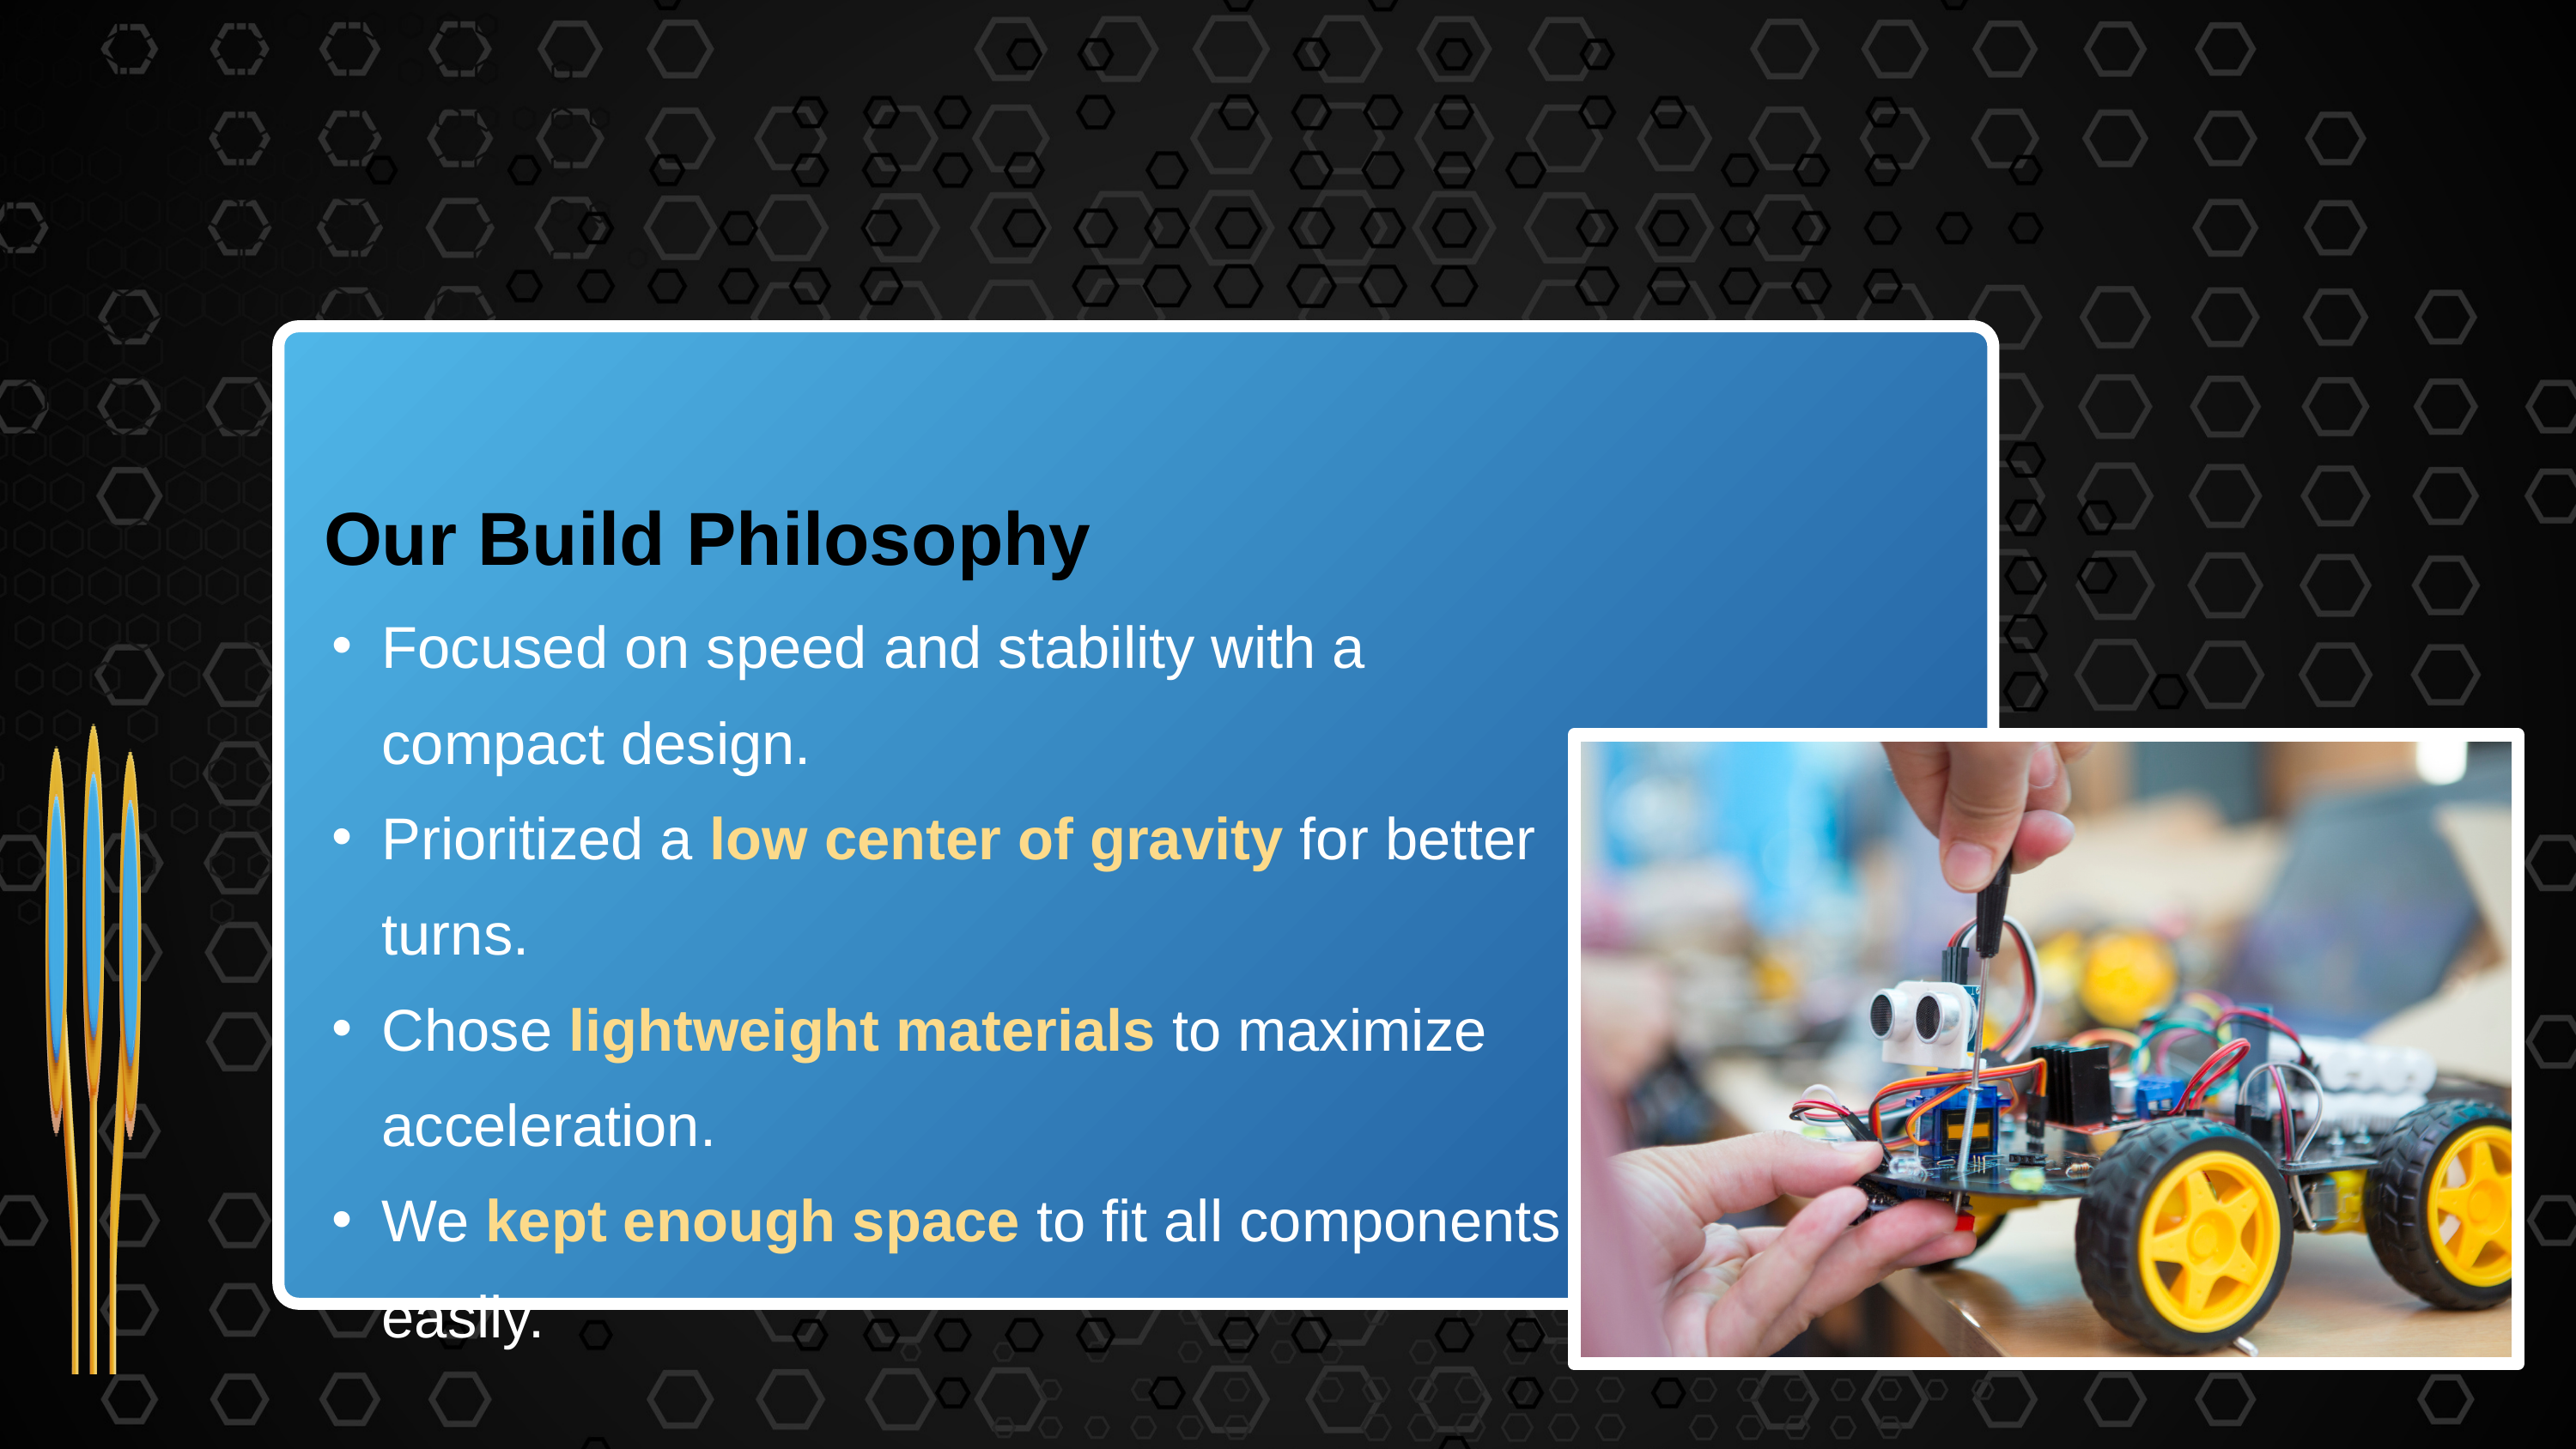

Our Build Philosophy
Focused on speed and stability with a compact design.
Prioritized a low center of gravity for better turns.
Chose lightweight materials to maximize acceleration.
We kept enough space to fit all components easily.